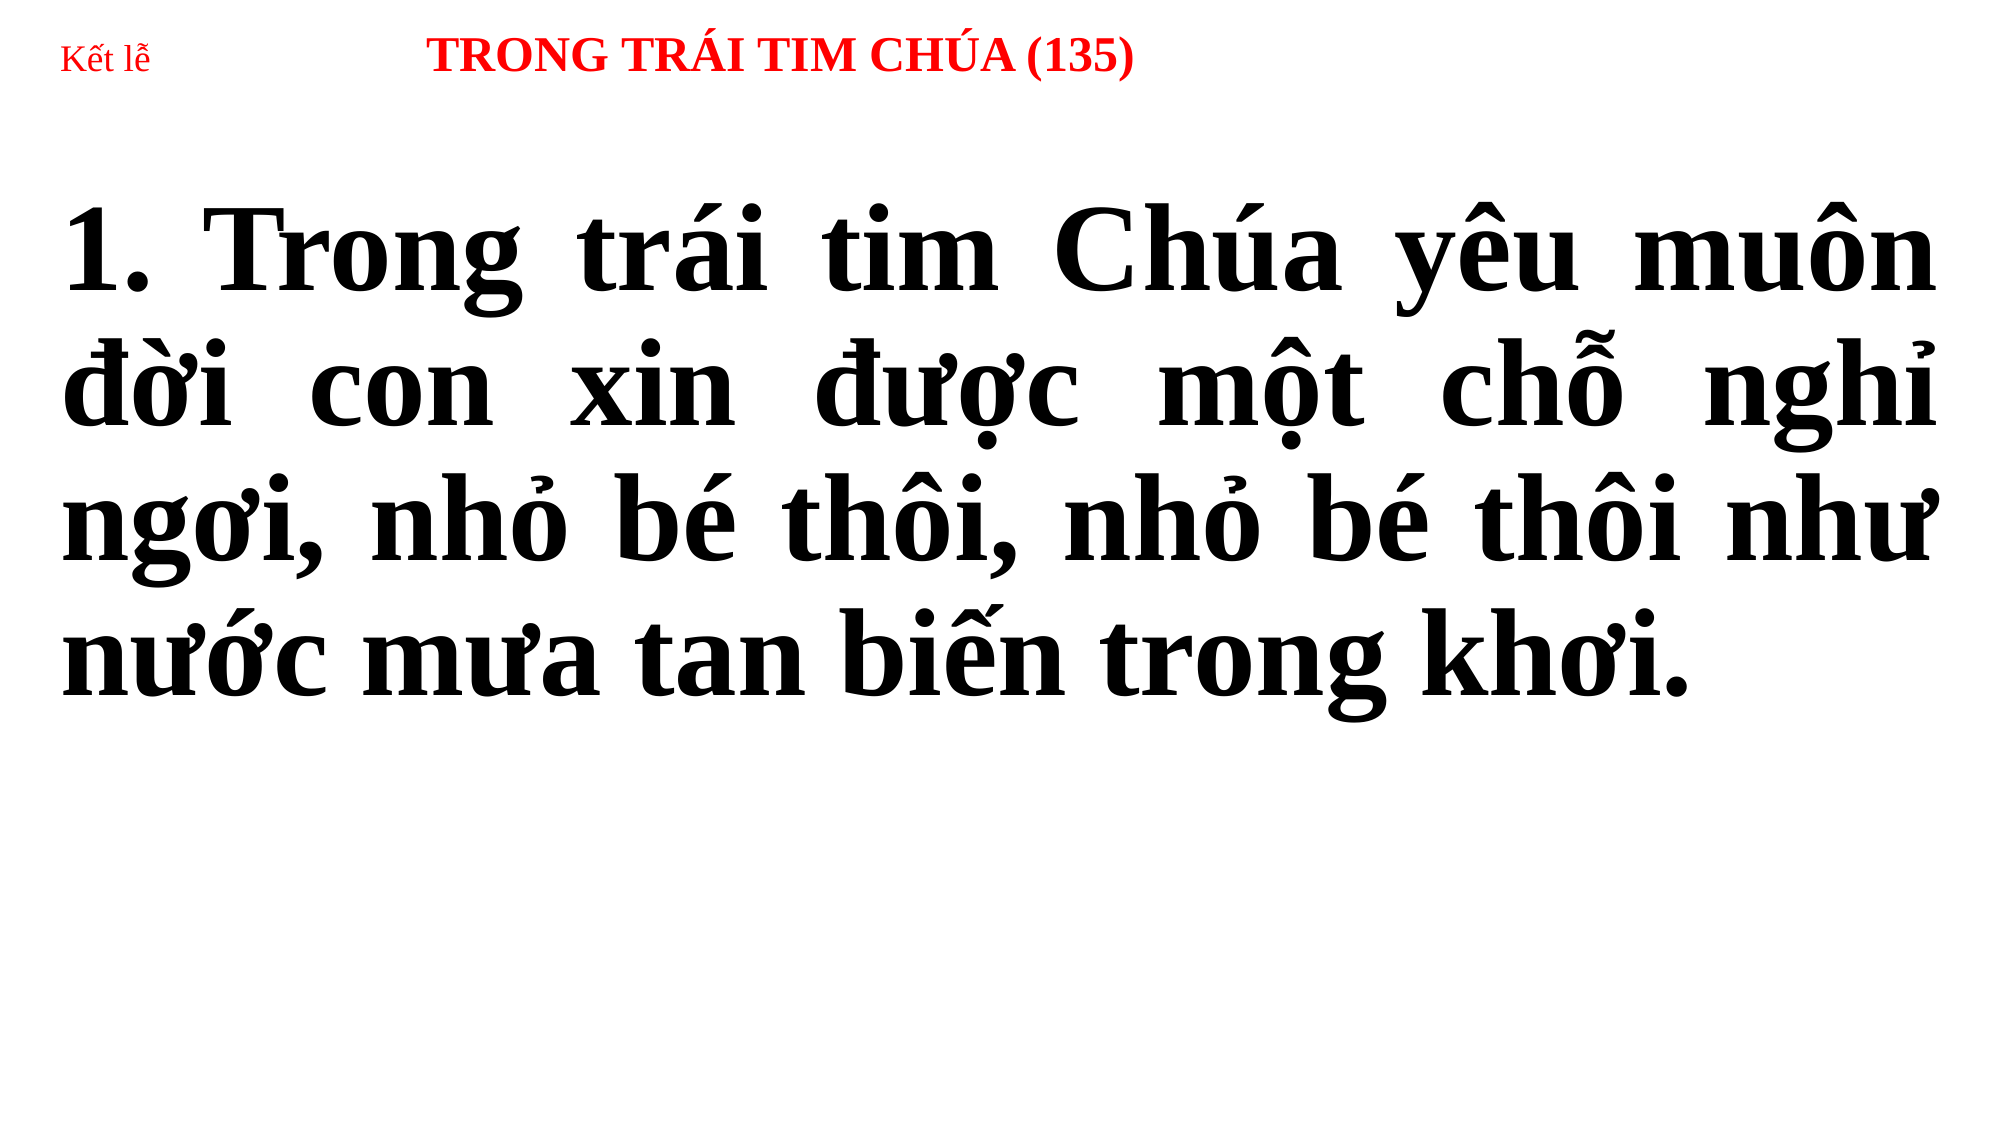

# Kết lễ                             TRONG TRÁI TIM CHÚA (135)
1. Trong trái tim Chúa yêu muôn đời con xin được một chỗ nghỉ ngơi, nhỏ bé thôi, nhỏ bé thôi như nước mưa tan biến trong khơi.